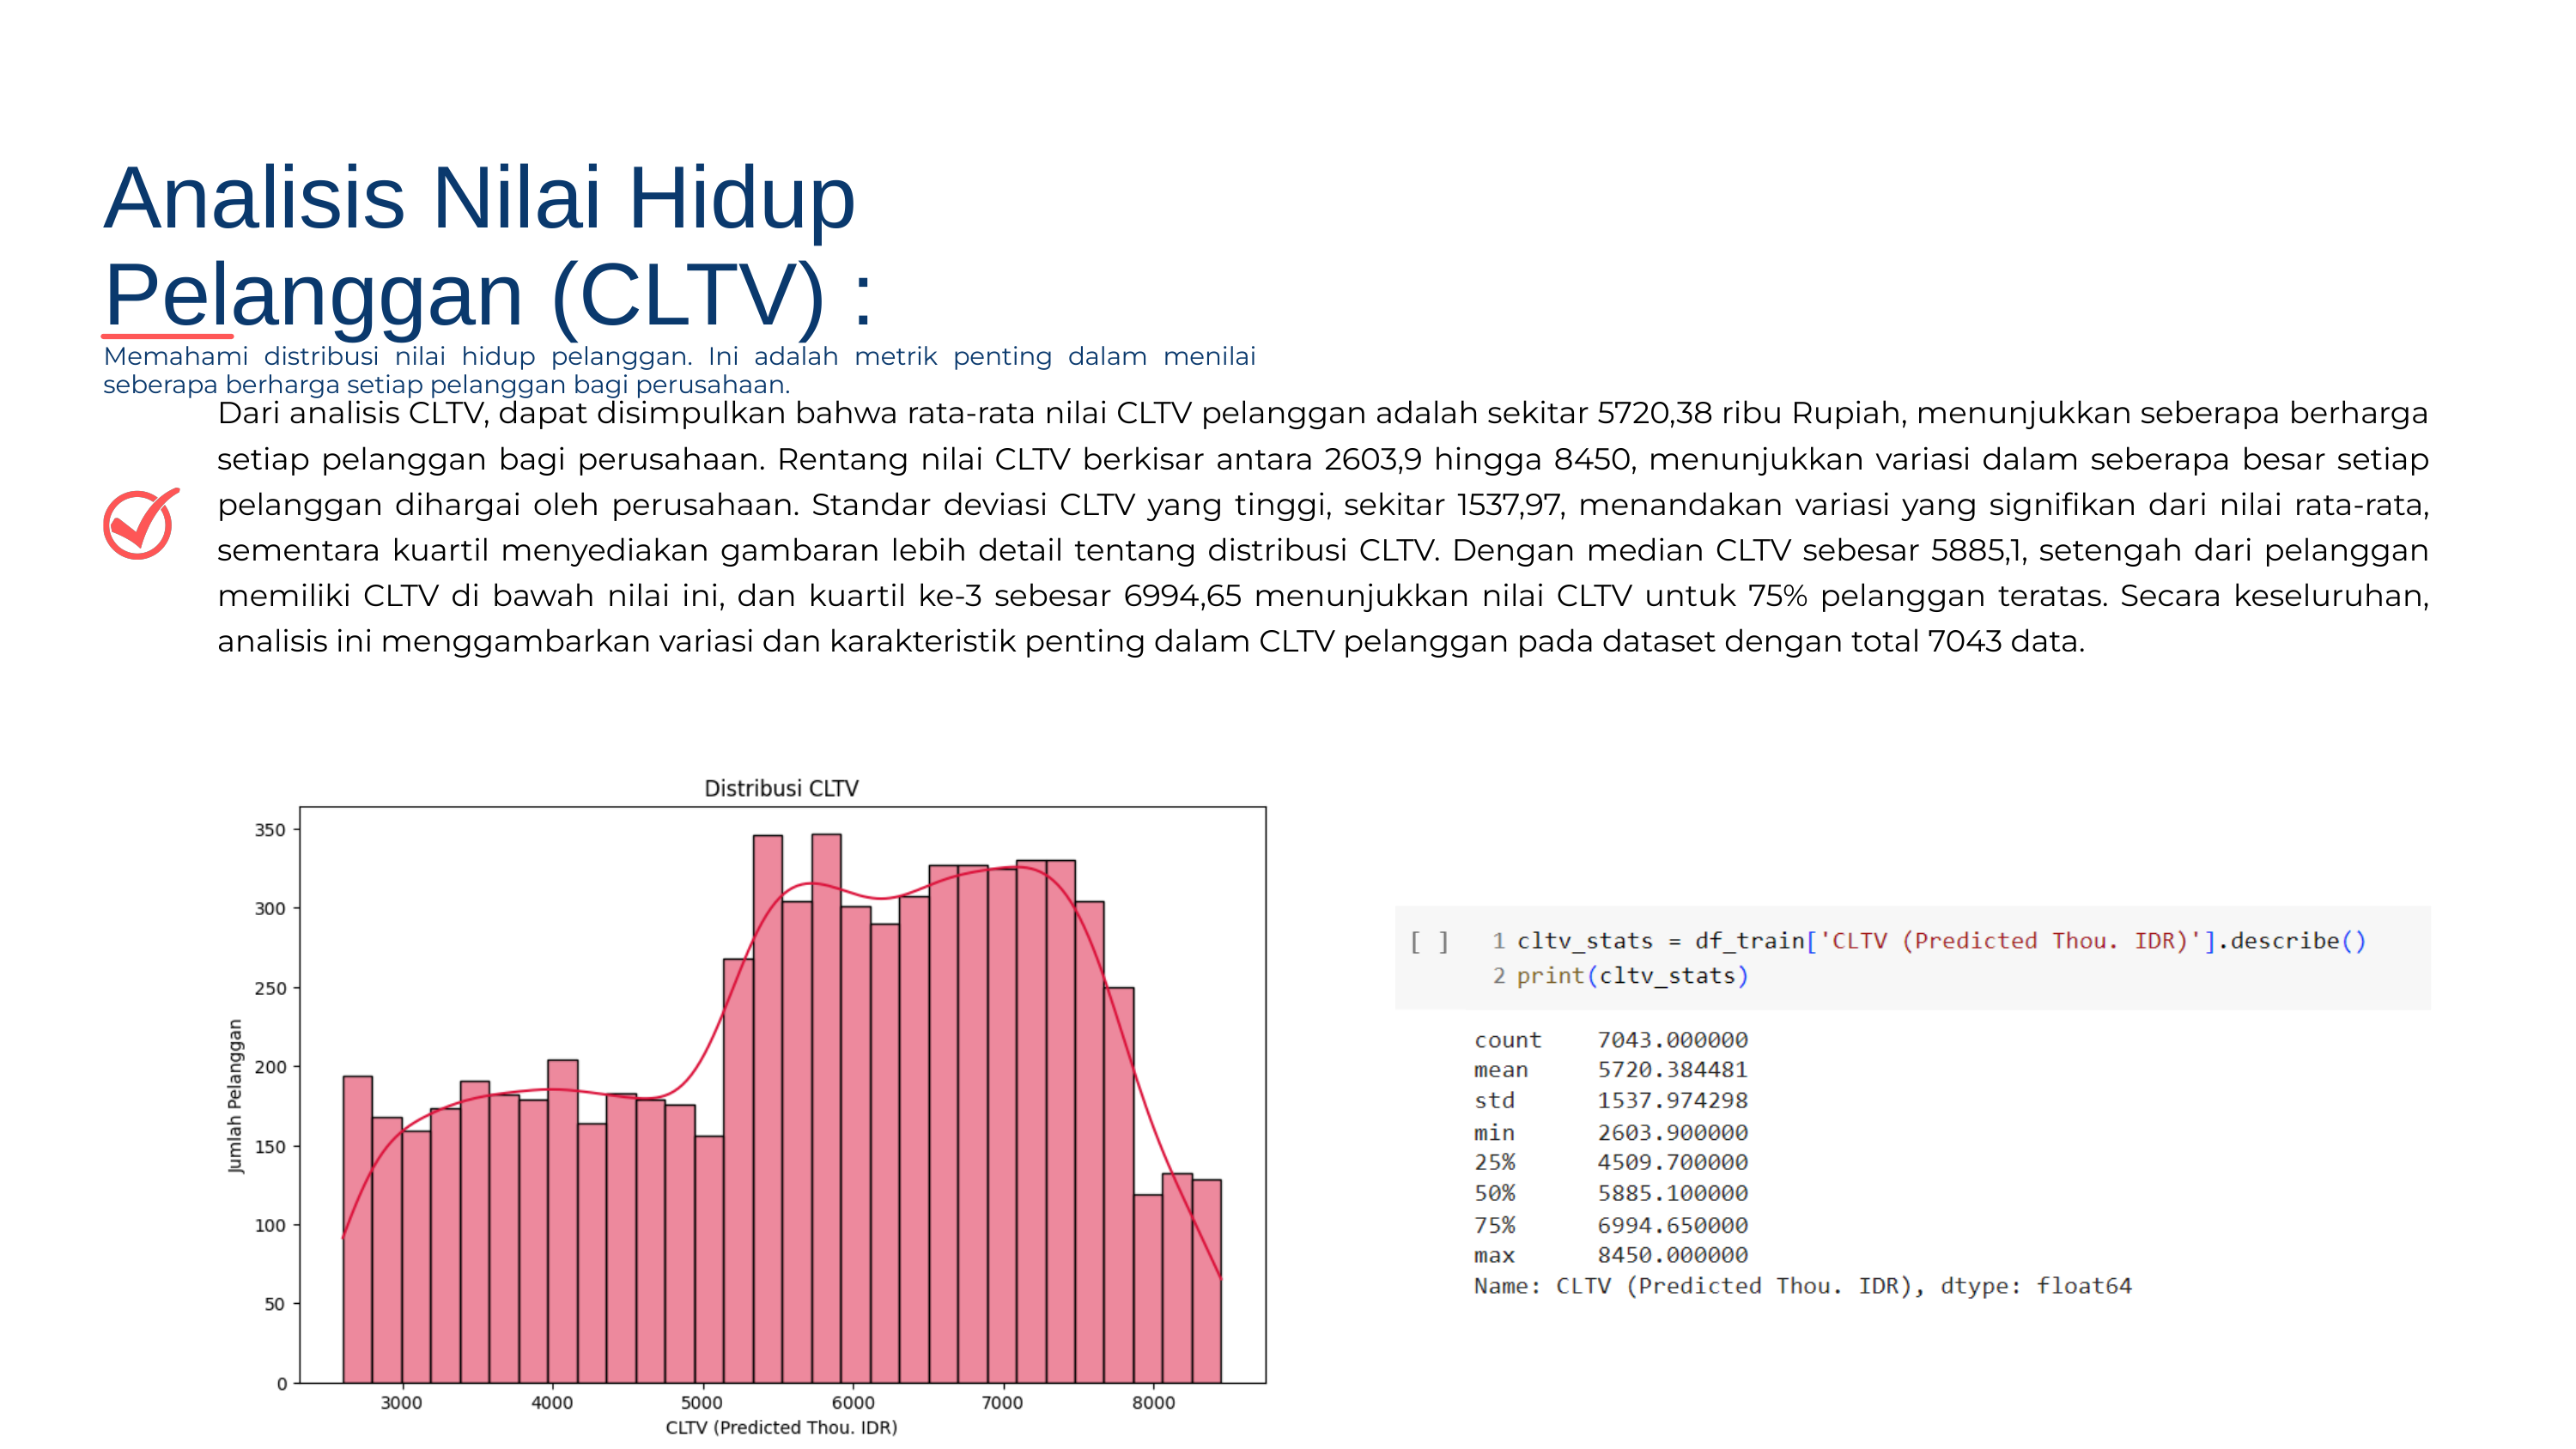

Analisis Nilai Hidup Pelanggan (CLTV) :
Memahami distribusi nilai hidup pelanggan. Ini adalah metrik penting dalam menilai seberapa berharga setiap pelanggan bagi perusahaan.

Dari analisis CLTV, dapat disimpulkan bahwa rata-rata nilai CLTV pelanggan adalah sekitar 5720,38 ribu Rupiah, menunjukkan seberapa berharga setiap pelanggan bagi perusahaan. Rentang nilai CLTV berkisar antara 2603,9 hingga 8450, menunjukkan variasi dalam seberapa besar setiap pelanggan dihargai oleh perusahaan. Standar deviasi CLTV yang tinggi, sekitar 1537,97, menandakan variasi yang signifikan dari nilai rata-rata, sementara kuartil menyediakan gambaran lebih detail tentang distribusi CLTV. Dengan median CLTV sebesar 5885,1, setengah dari pelanggan memiliki CLTV di bawah nilai ini, dan kuartil ke-3 sebesar 6994,65 menunjukkan nilai CLTV untuk 75% pelanggan teratas. Secara keseluruhan, analisis ini menggambarkan variasi dan karakteristik penting dalam CLTV pelanggan pada dataset dengan total 7043 data.